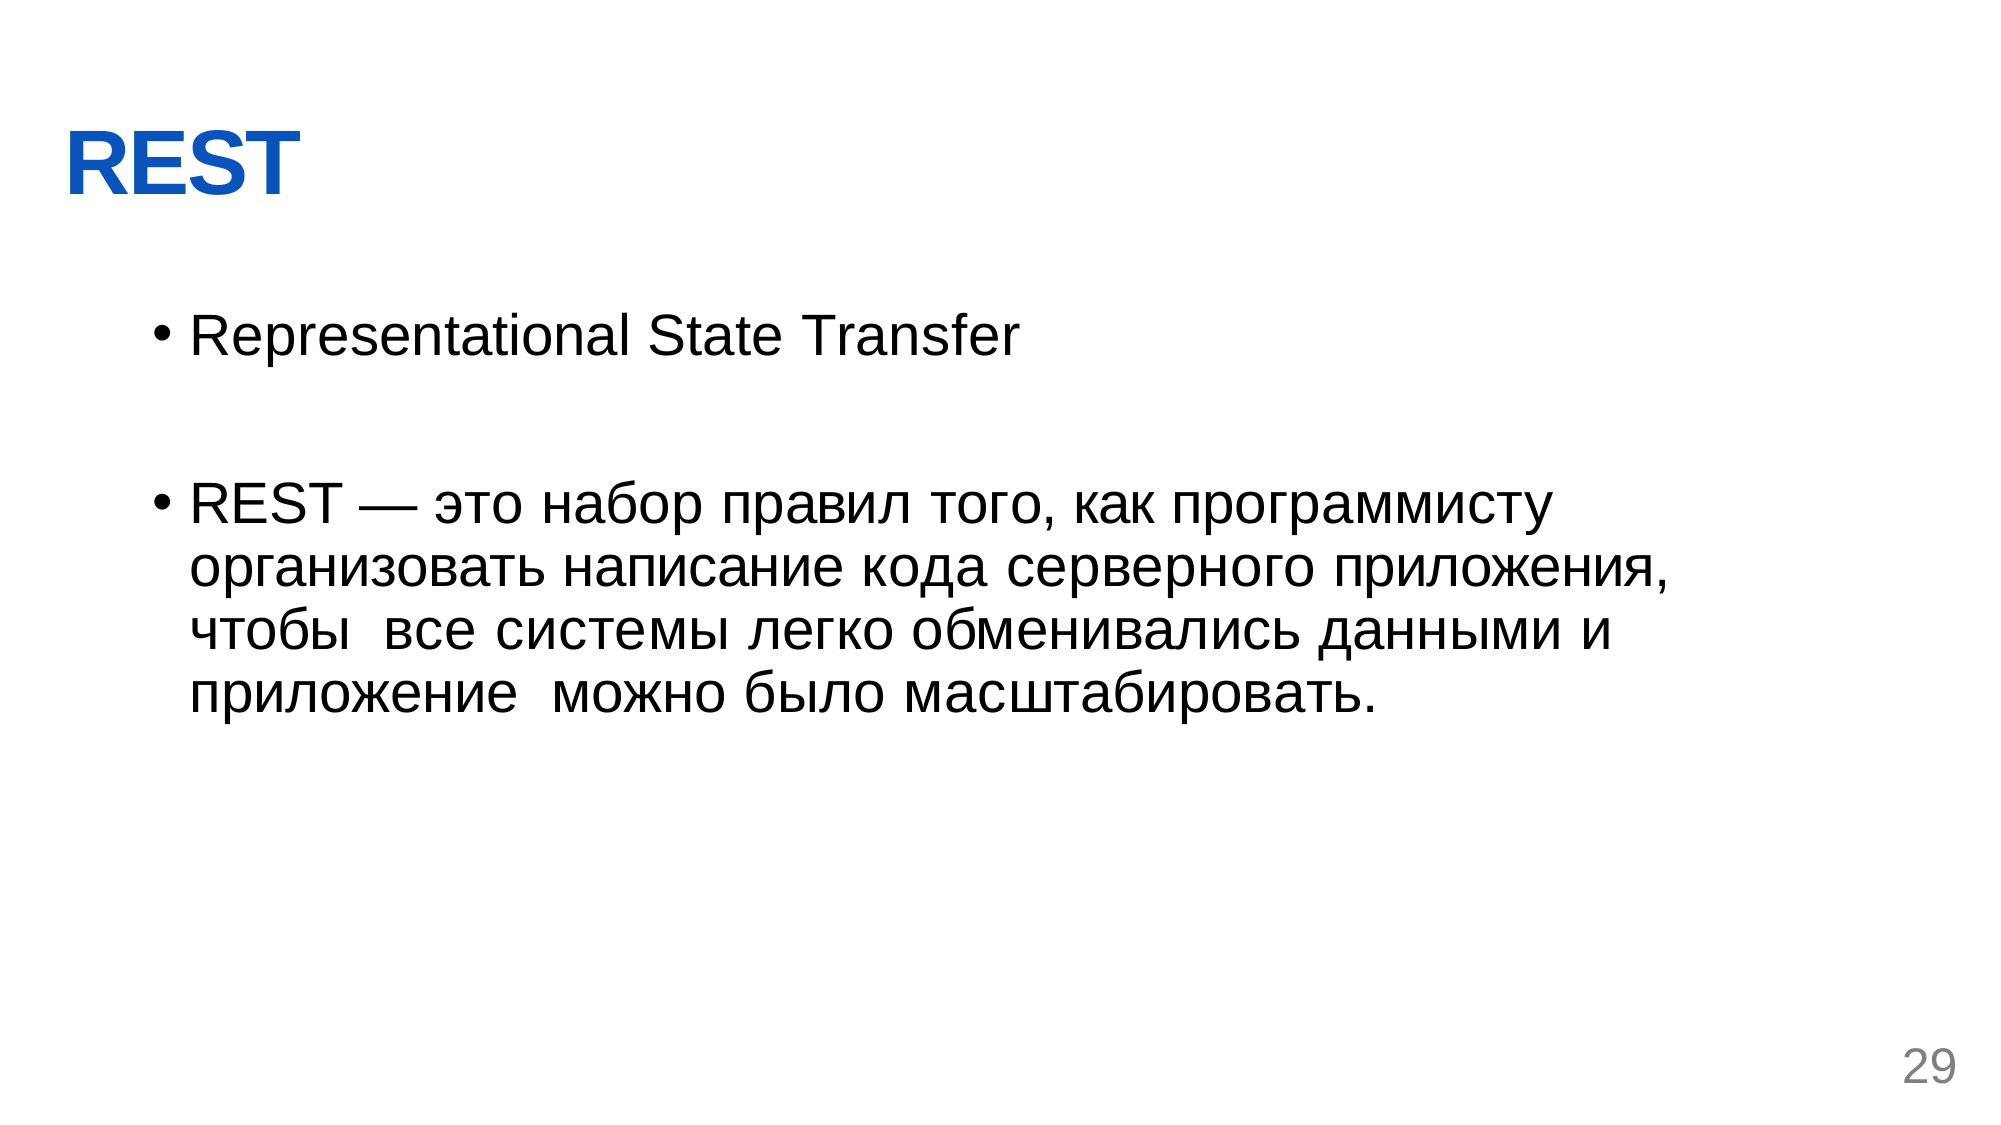

# REST
Representational State Transfer

REST — это набор правил того, как программисту организовать написание кода серверного приложения, чтобы  все системы легко обменивались данными и приложение  можно было масштабировать.
29